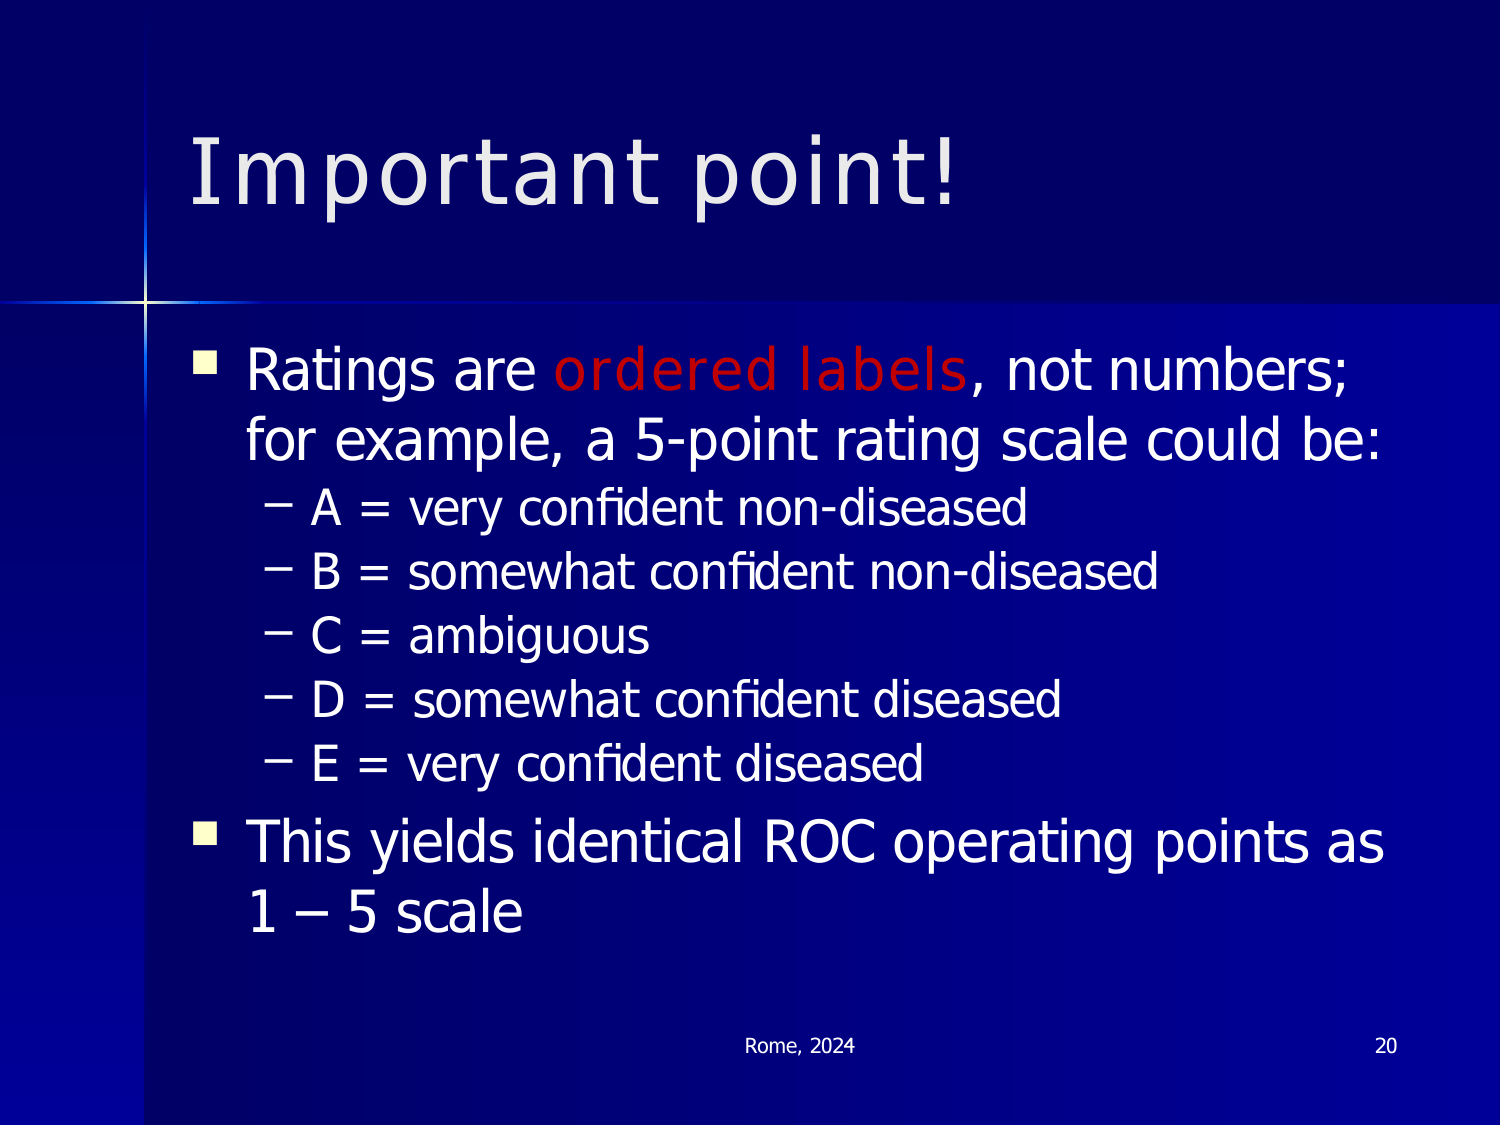

# Important point!
Ratings are ordered labels, not numbers; for example, a 5-point rating scale could be:
A = very confident non-diseased
B = somewhat confident non-diseased
C = ambiguous
D = somewhat confident diseased
E = very confident diseased
This yields identical ROC operating points as 1 – 5 scale
Rome, 2024
20